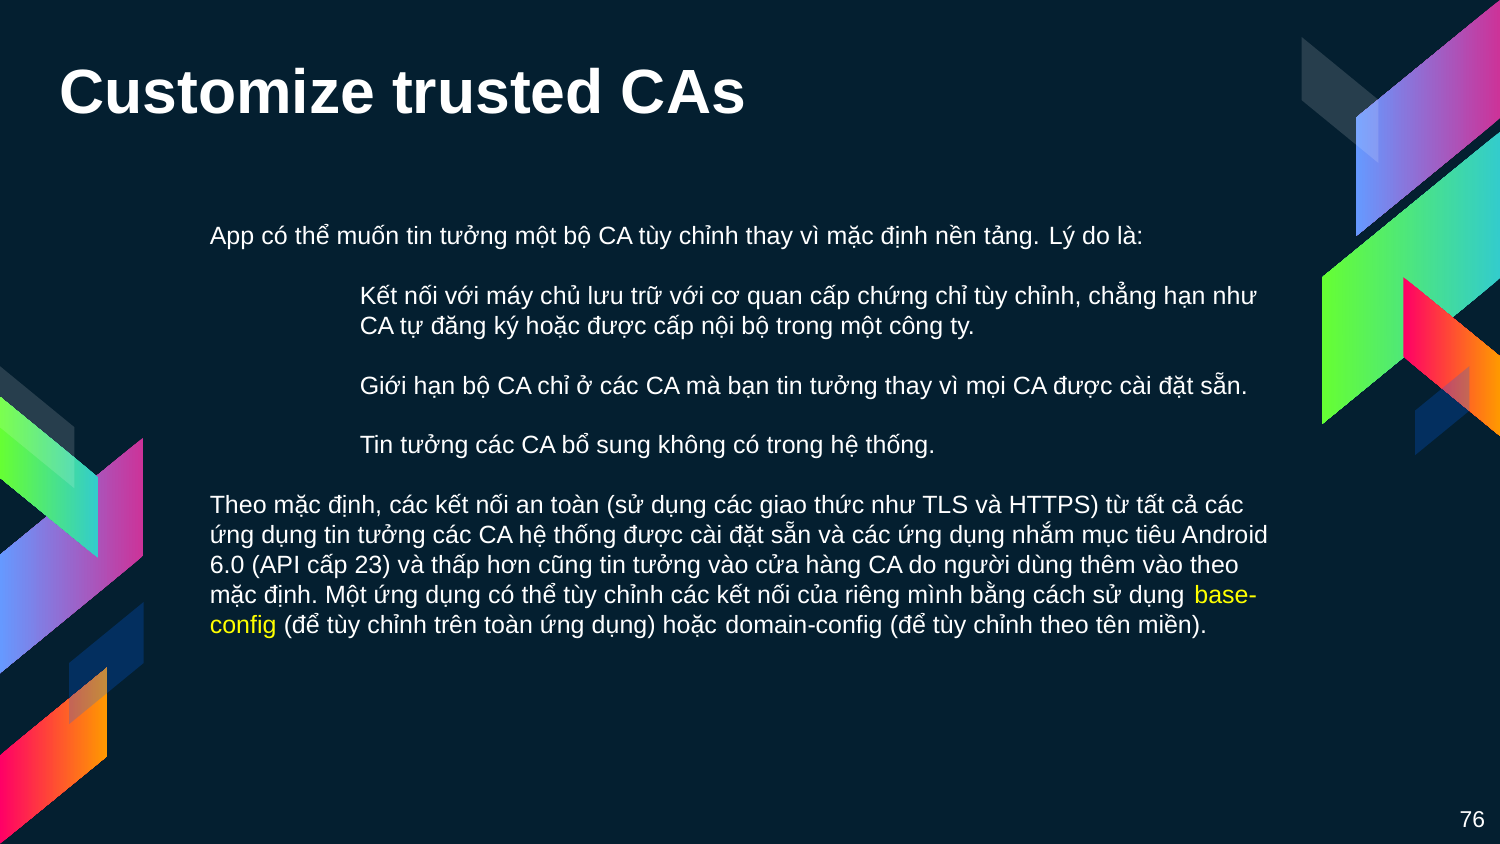

Customize trusted CAs
App có thể muốn tin tưởng một bộ CA tùy chỉnh thay vì mặc định nền tảng. Lý do là:

	Kết nối với máy chủ lưu trữ với cơ quan cấp chứng chỉ tùy chỉnh, chẳng hạn như 	CA tự đăng ký hoặc được cấp nội bộ trong một công ty.

	Giới hạn bộ CA chỉ ở các CA mà bạn tin tưởng thay vì mọi CA được cài đặt sẵn.

	Tin tưởng các CA bổ sung không có trong hệ thống.

Theo mặc định, các kết nối an toàn (sử dụng các giao thức như TLS và HTTPS) từ tất cả các ứng dụng tin tưởng các CA hệ thống được cài đặt sẵn và các ứng dụng nhắm mục tiêu Android 6.0 (API cấp 23) và thấp hơn cũng tin tưởng vào cửa hàng CA do người dùng thêm vào theo mặc định. Một ứng dụng có thể tùy chỉnh các kết nối của riêng mình bằng cách sử dụng base-config (để tùy chỉnh trên toàn ứng dụng) hoặc domain-config (để tùy chỉnh theo tên miền).
76